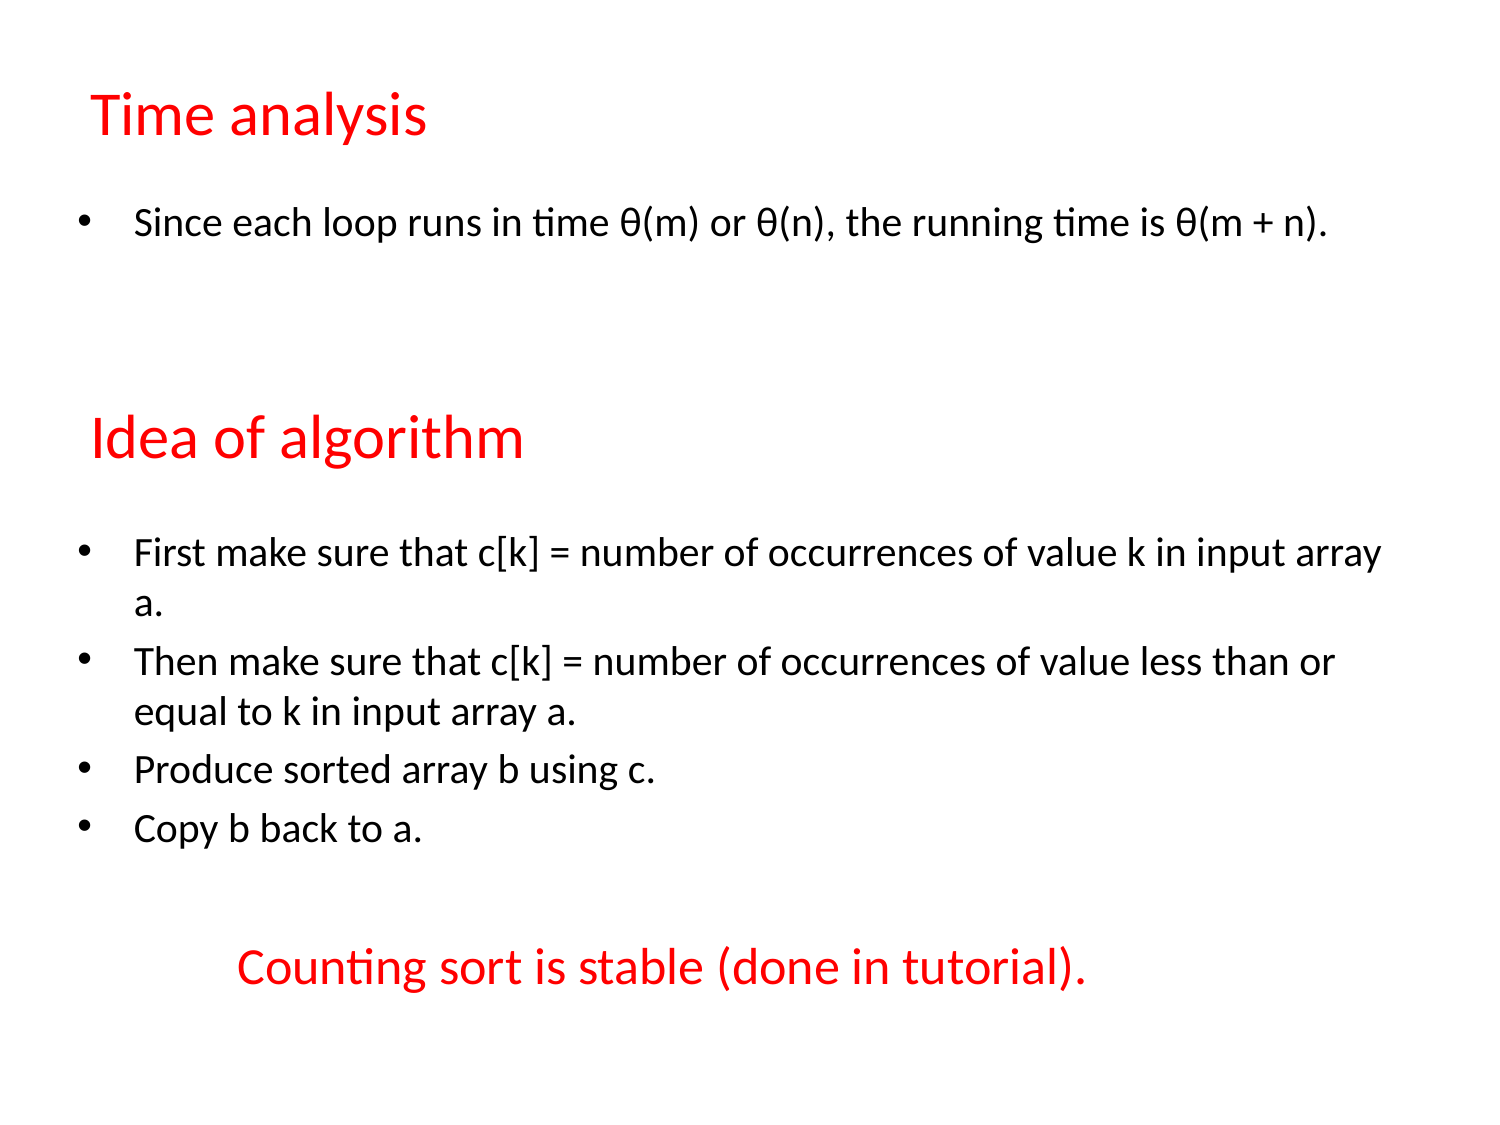

# Time analysis
Since each loop runs in time θ(m) or θ(n), the running time is θ(m + n).
Idea of algorithm
First make sure that c[k] = number of occurrences of value k in input array a.
Then make sure that c[k] = number of occurrences of value less than or equal to k in input array a.
Produce sorted array b using c.
Copy b back to a.
Counting sort is stable (done in tutorial).